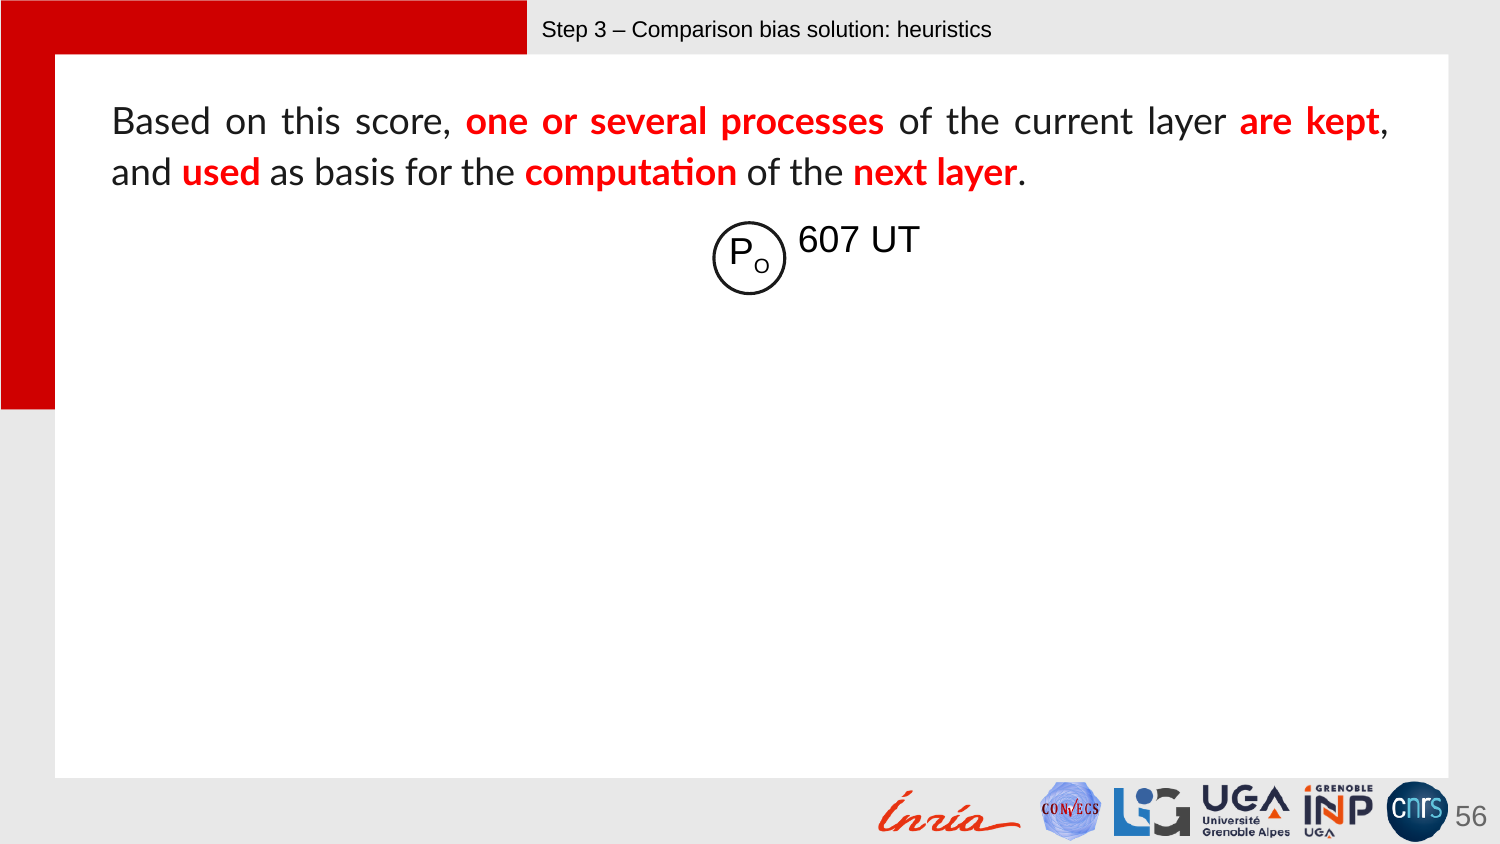

# Step 3 – Comparison bias solution: heuristics
Based on this score, one or several processes of the current layer are kept, and used as basis for the computation of the next layer.
607 UT
PO

56